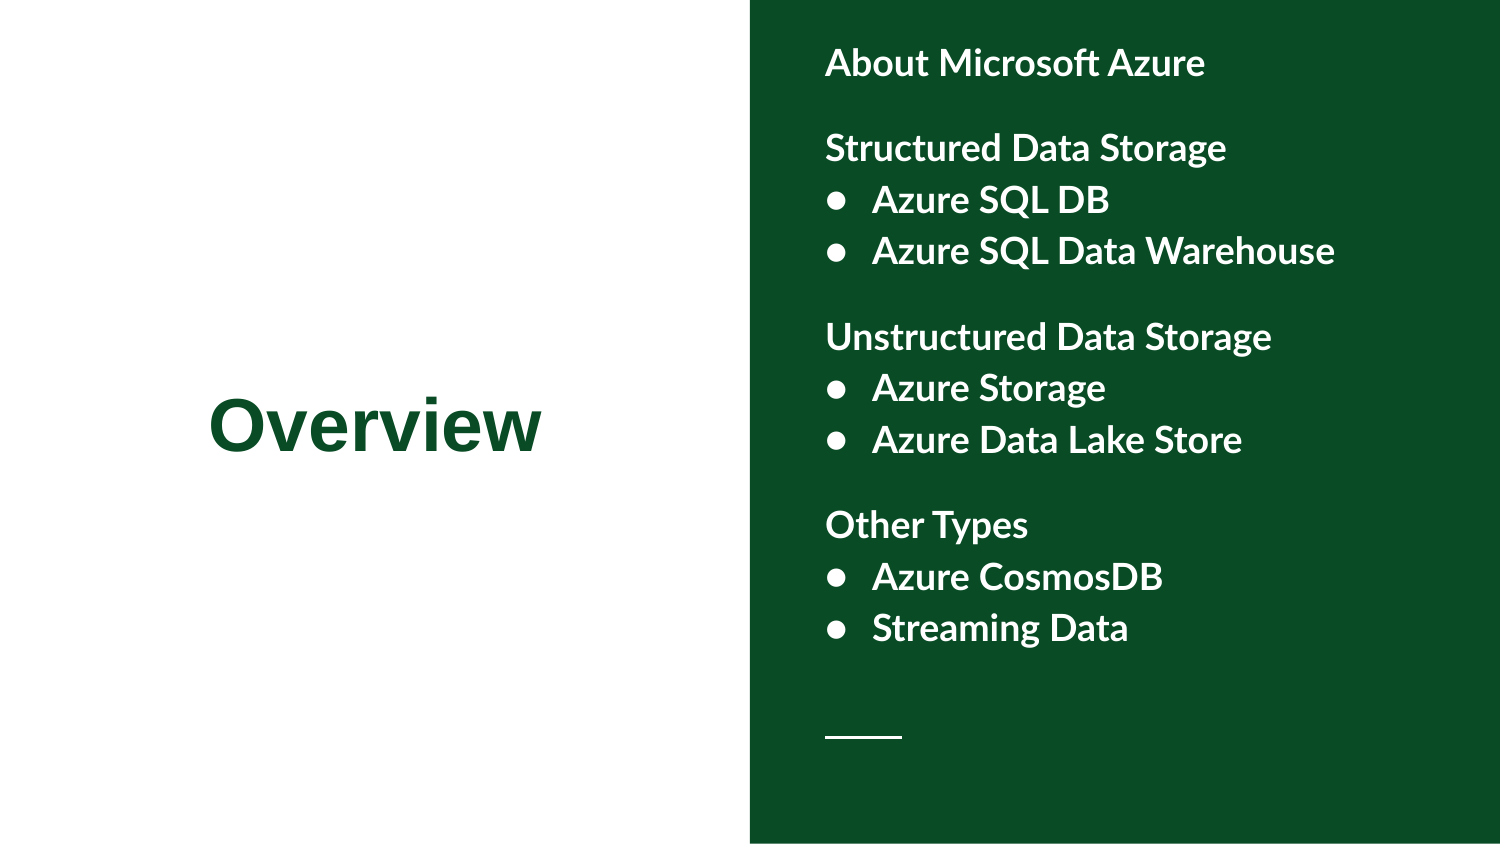

About Microsoft Azure
Structured Data Storage
Azure SQL DB
Azure SQL Data Warehouse
Unstructured Data Storage
Azure Storage
Azure Data Lake Store
Other Types
Azure CosmosDB
Streaming Data

# Overview